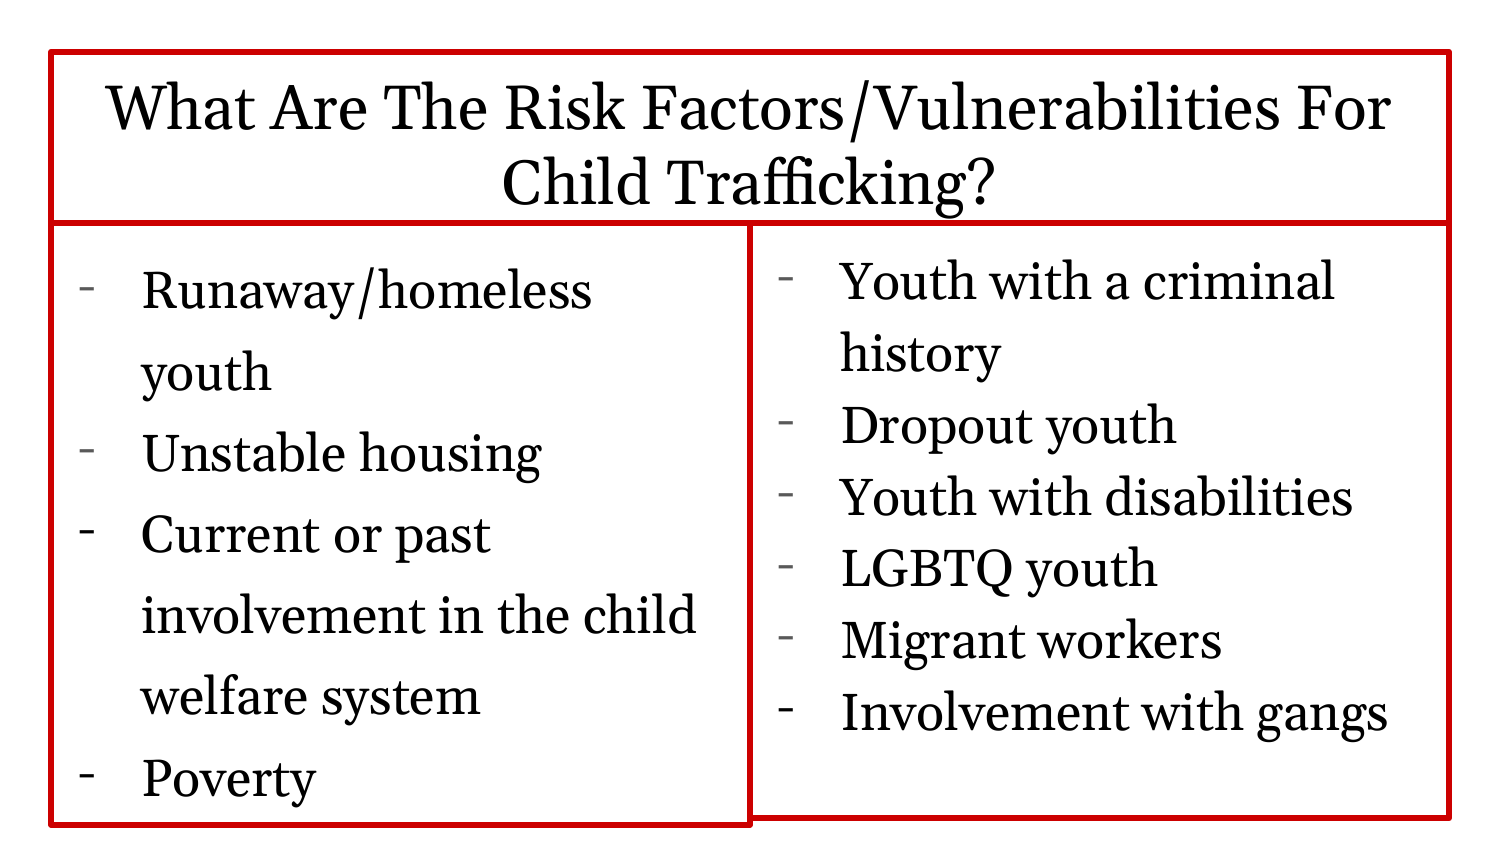

# What Are The Risk Factors/Vulnerabilities For Child Trafficking?
Runaway/homeless youth
Unstable housing
Current or past involvement in the child welfare system
Poverty

Youth with a criminal history
Dropout youth
Youth with disabilities
LGBTQ youth
Migrant workers
Involvement with gangs